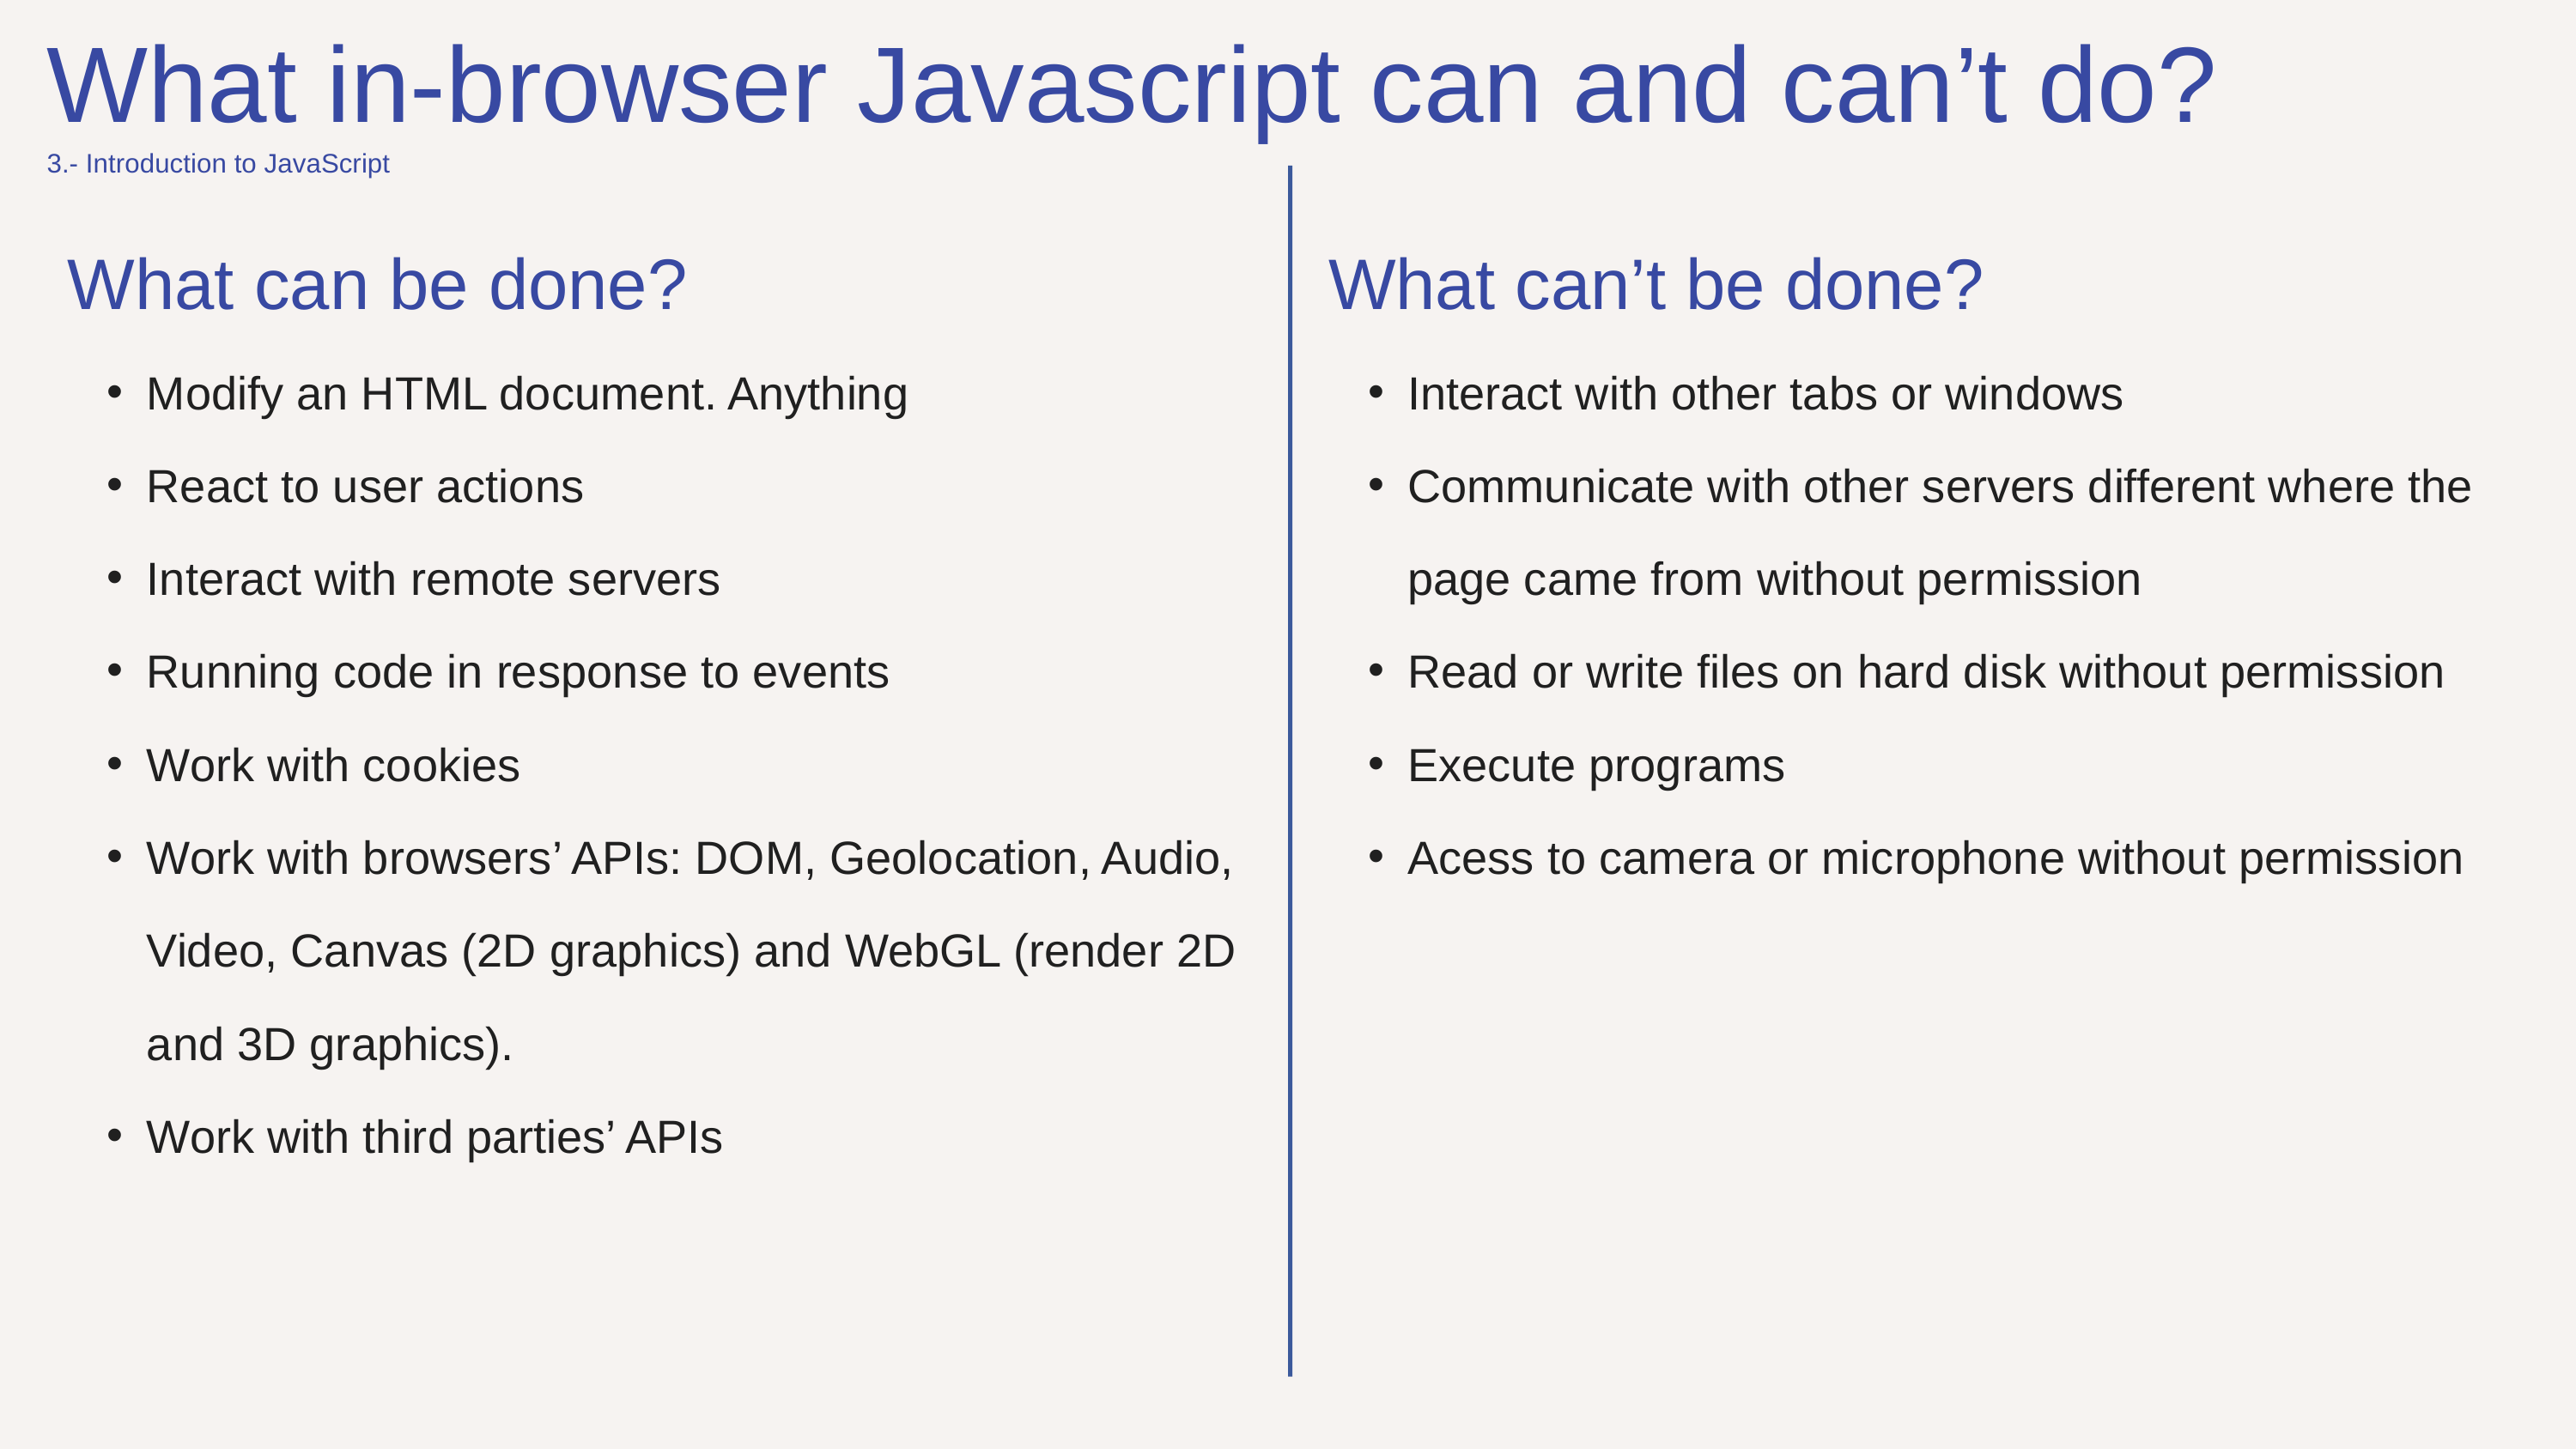

What in-browser Javascript can and can’t do?
3.- Introduction to JavaScript

What can be done?
Modify an HTML document. Anything
React to user actions
Interact with remote servers
Running code in response to events
Work with cookies
Work with browsers’ APIs: DOM, Geolocation, Audio, Video, Canvas (2D graphics) and WebGL (render 2D and 3D graphics).
Work with third parties’ APIs
What can’t be done?
Interact with other tabs or windows
Communicate with other servers different where the page came from without permission
Read or write files on hard disk without permission
Execute programs
Acess to camera or microphone without permission